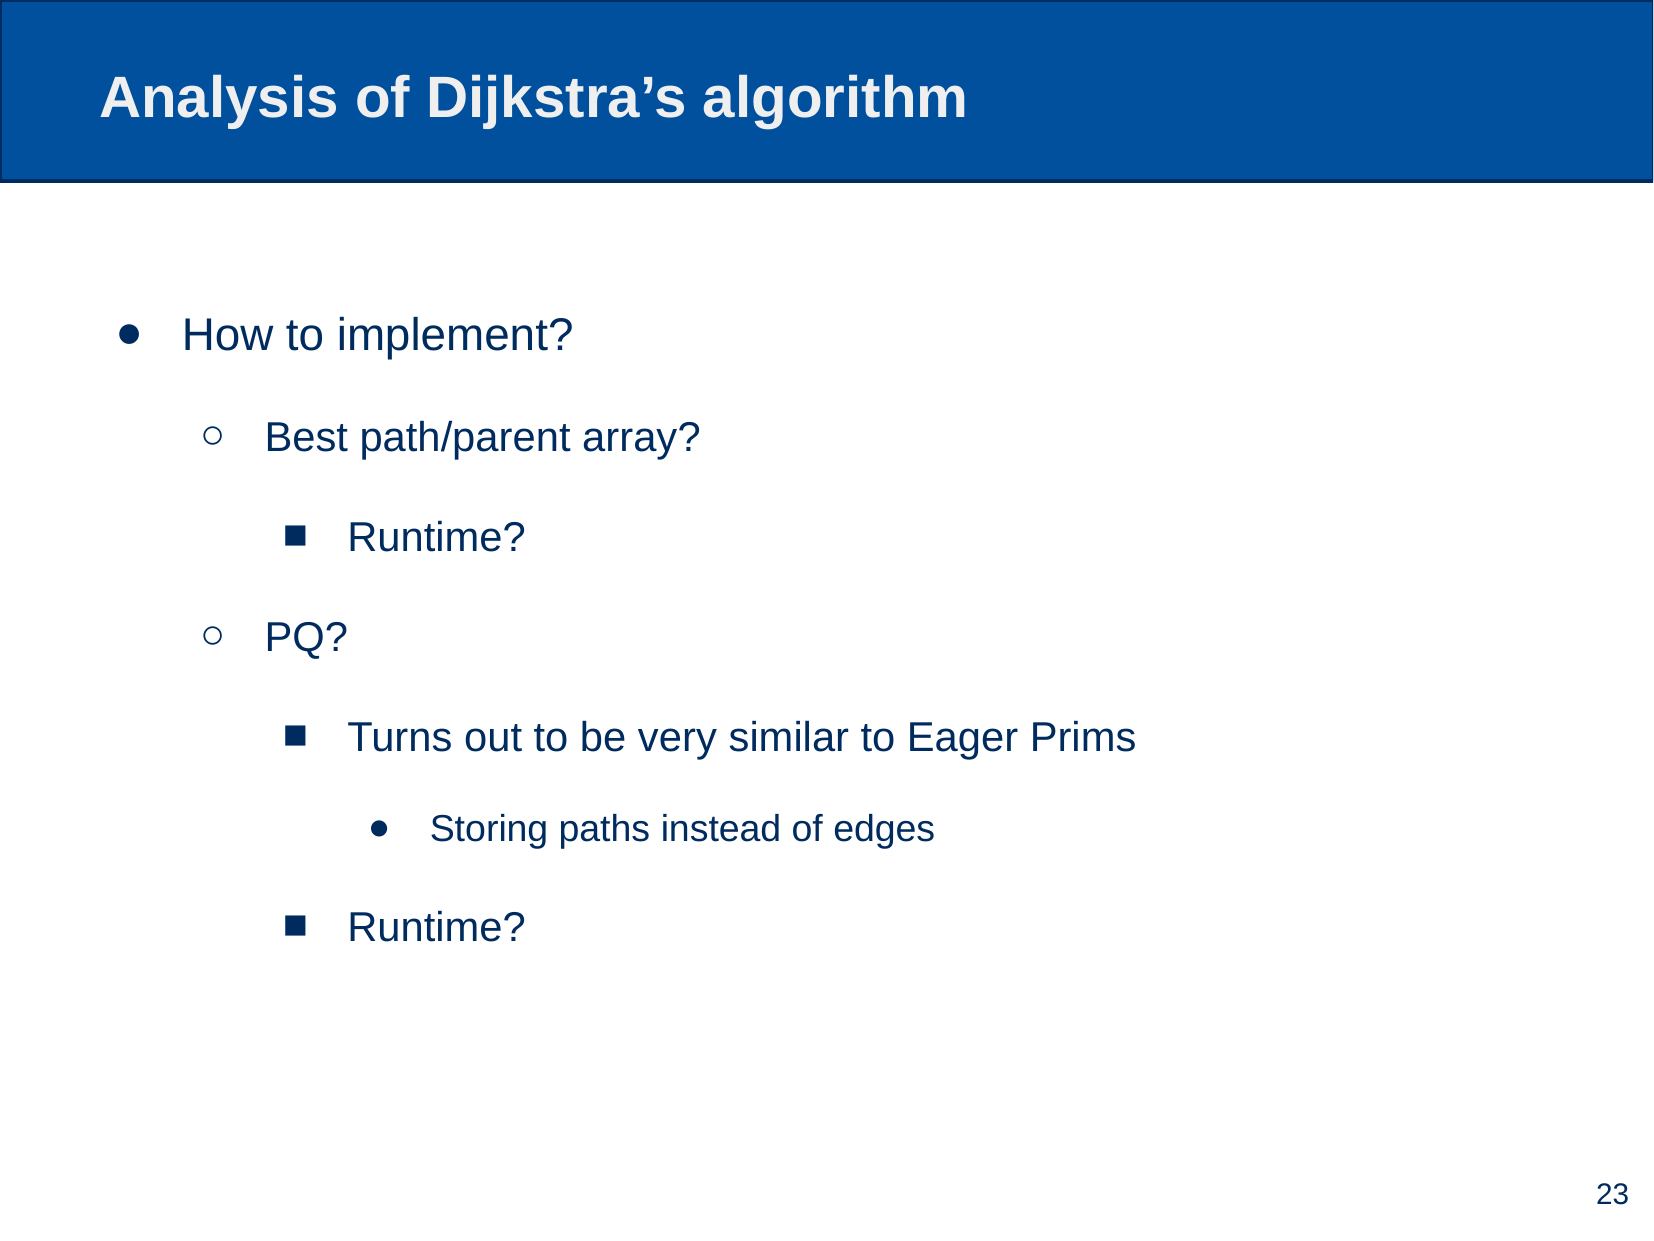

# Analysis of Dijkstra’s algorithm
How to implement?
Best path/parent array?
Runtime?
PQ?
Turns out to be very similar to Eager Prims
Storing paths instead of edges
Runtime?
23